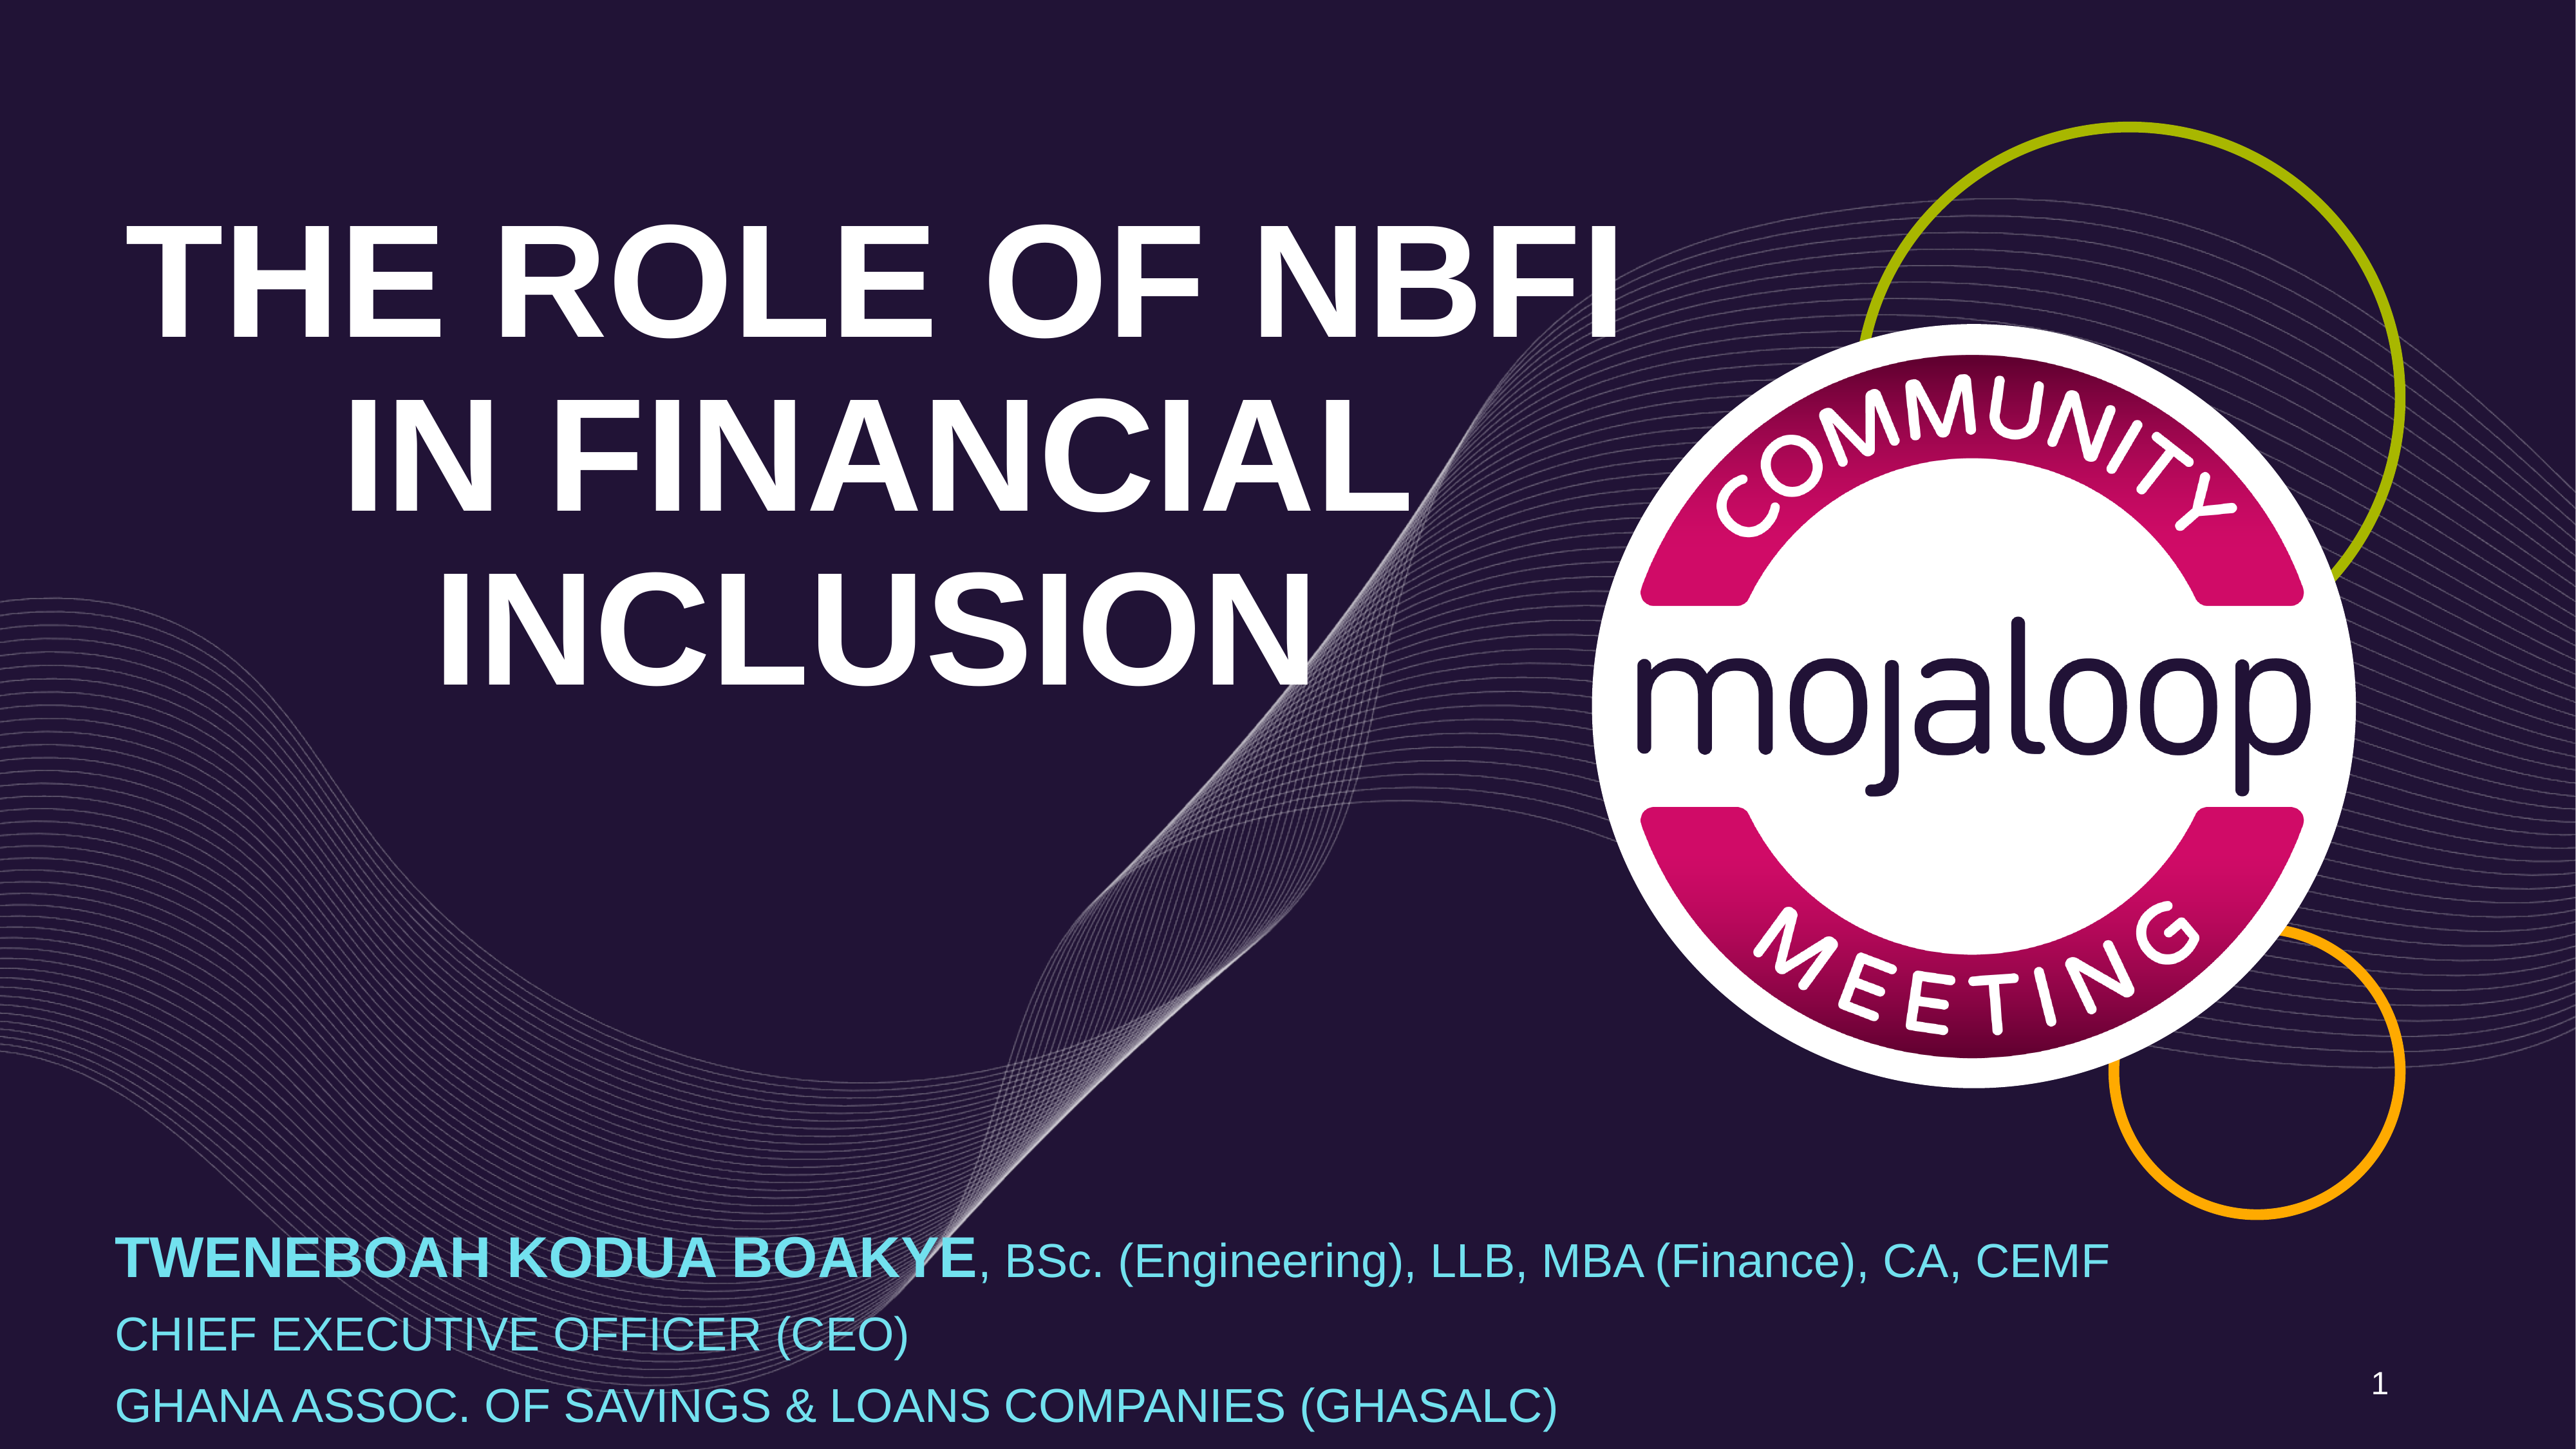

# THE ROLE OF NBFI IN FINANCIAL INCLUSION
TWENEBOAH KODUA BOAKYE, BSc. (Engineering), LLB, MBA (Finance), CA, CEMF
CHIEF EXECUTIVE OFFICER (CEO)
GHANA ASSOC. OF SAVINGS & LOANS COMPANIES (GHASALC)
1